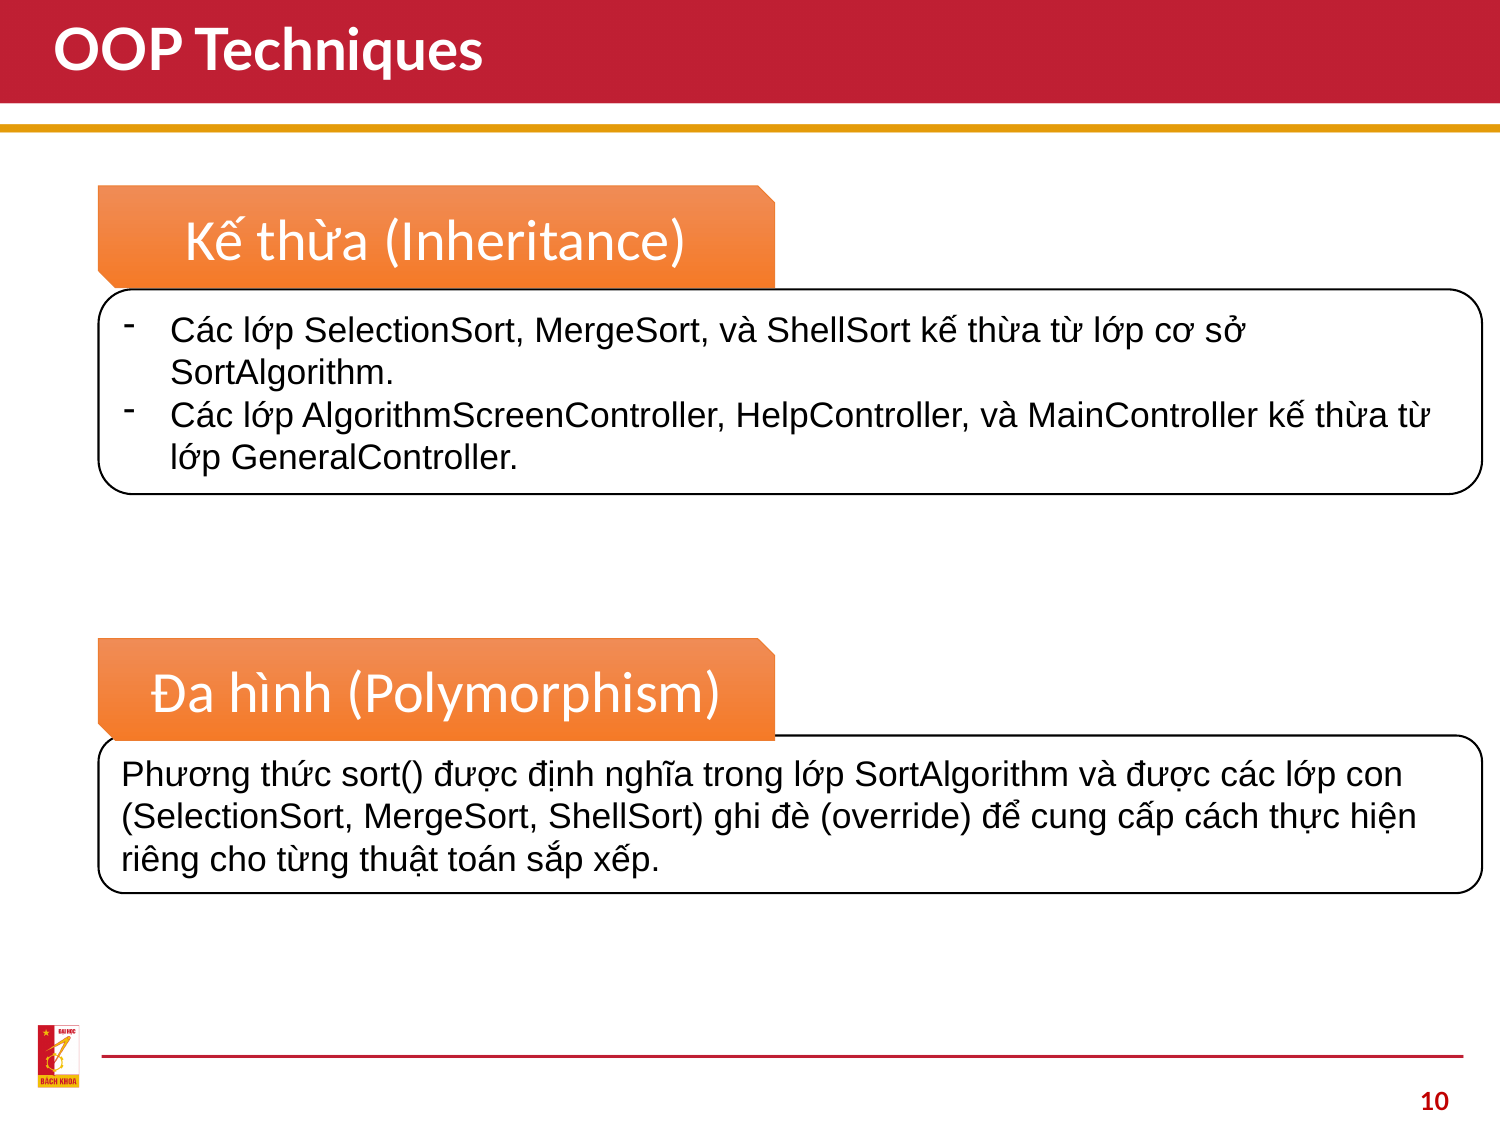

# OOP Techniques
Kế thừa (Inheritance)
Các lớp SelectionSort, MergeSort, và ShellSort kế thừa từ lớp cơ sở SortAlgorithm.
Các lớp AlgorithmScreenController, HelpController, và MainController kế thừa từ lớp GeneralController.
Đa hình (Polymorphism)
Phương thức sort() được định nghĩa trong lớp SortAlgorithm và được các lớp con (SelectionSort, MergeSort, ShellSort) ghi đè (override) để cung cấp cách thực hiện riêng cho từng thuật toán sắp xếp.
10